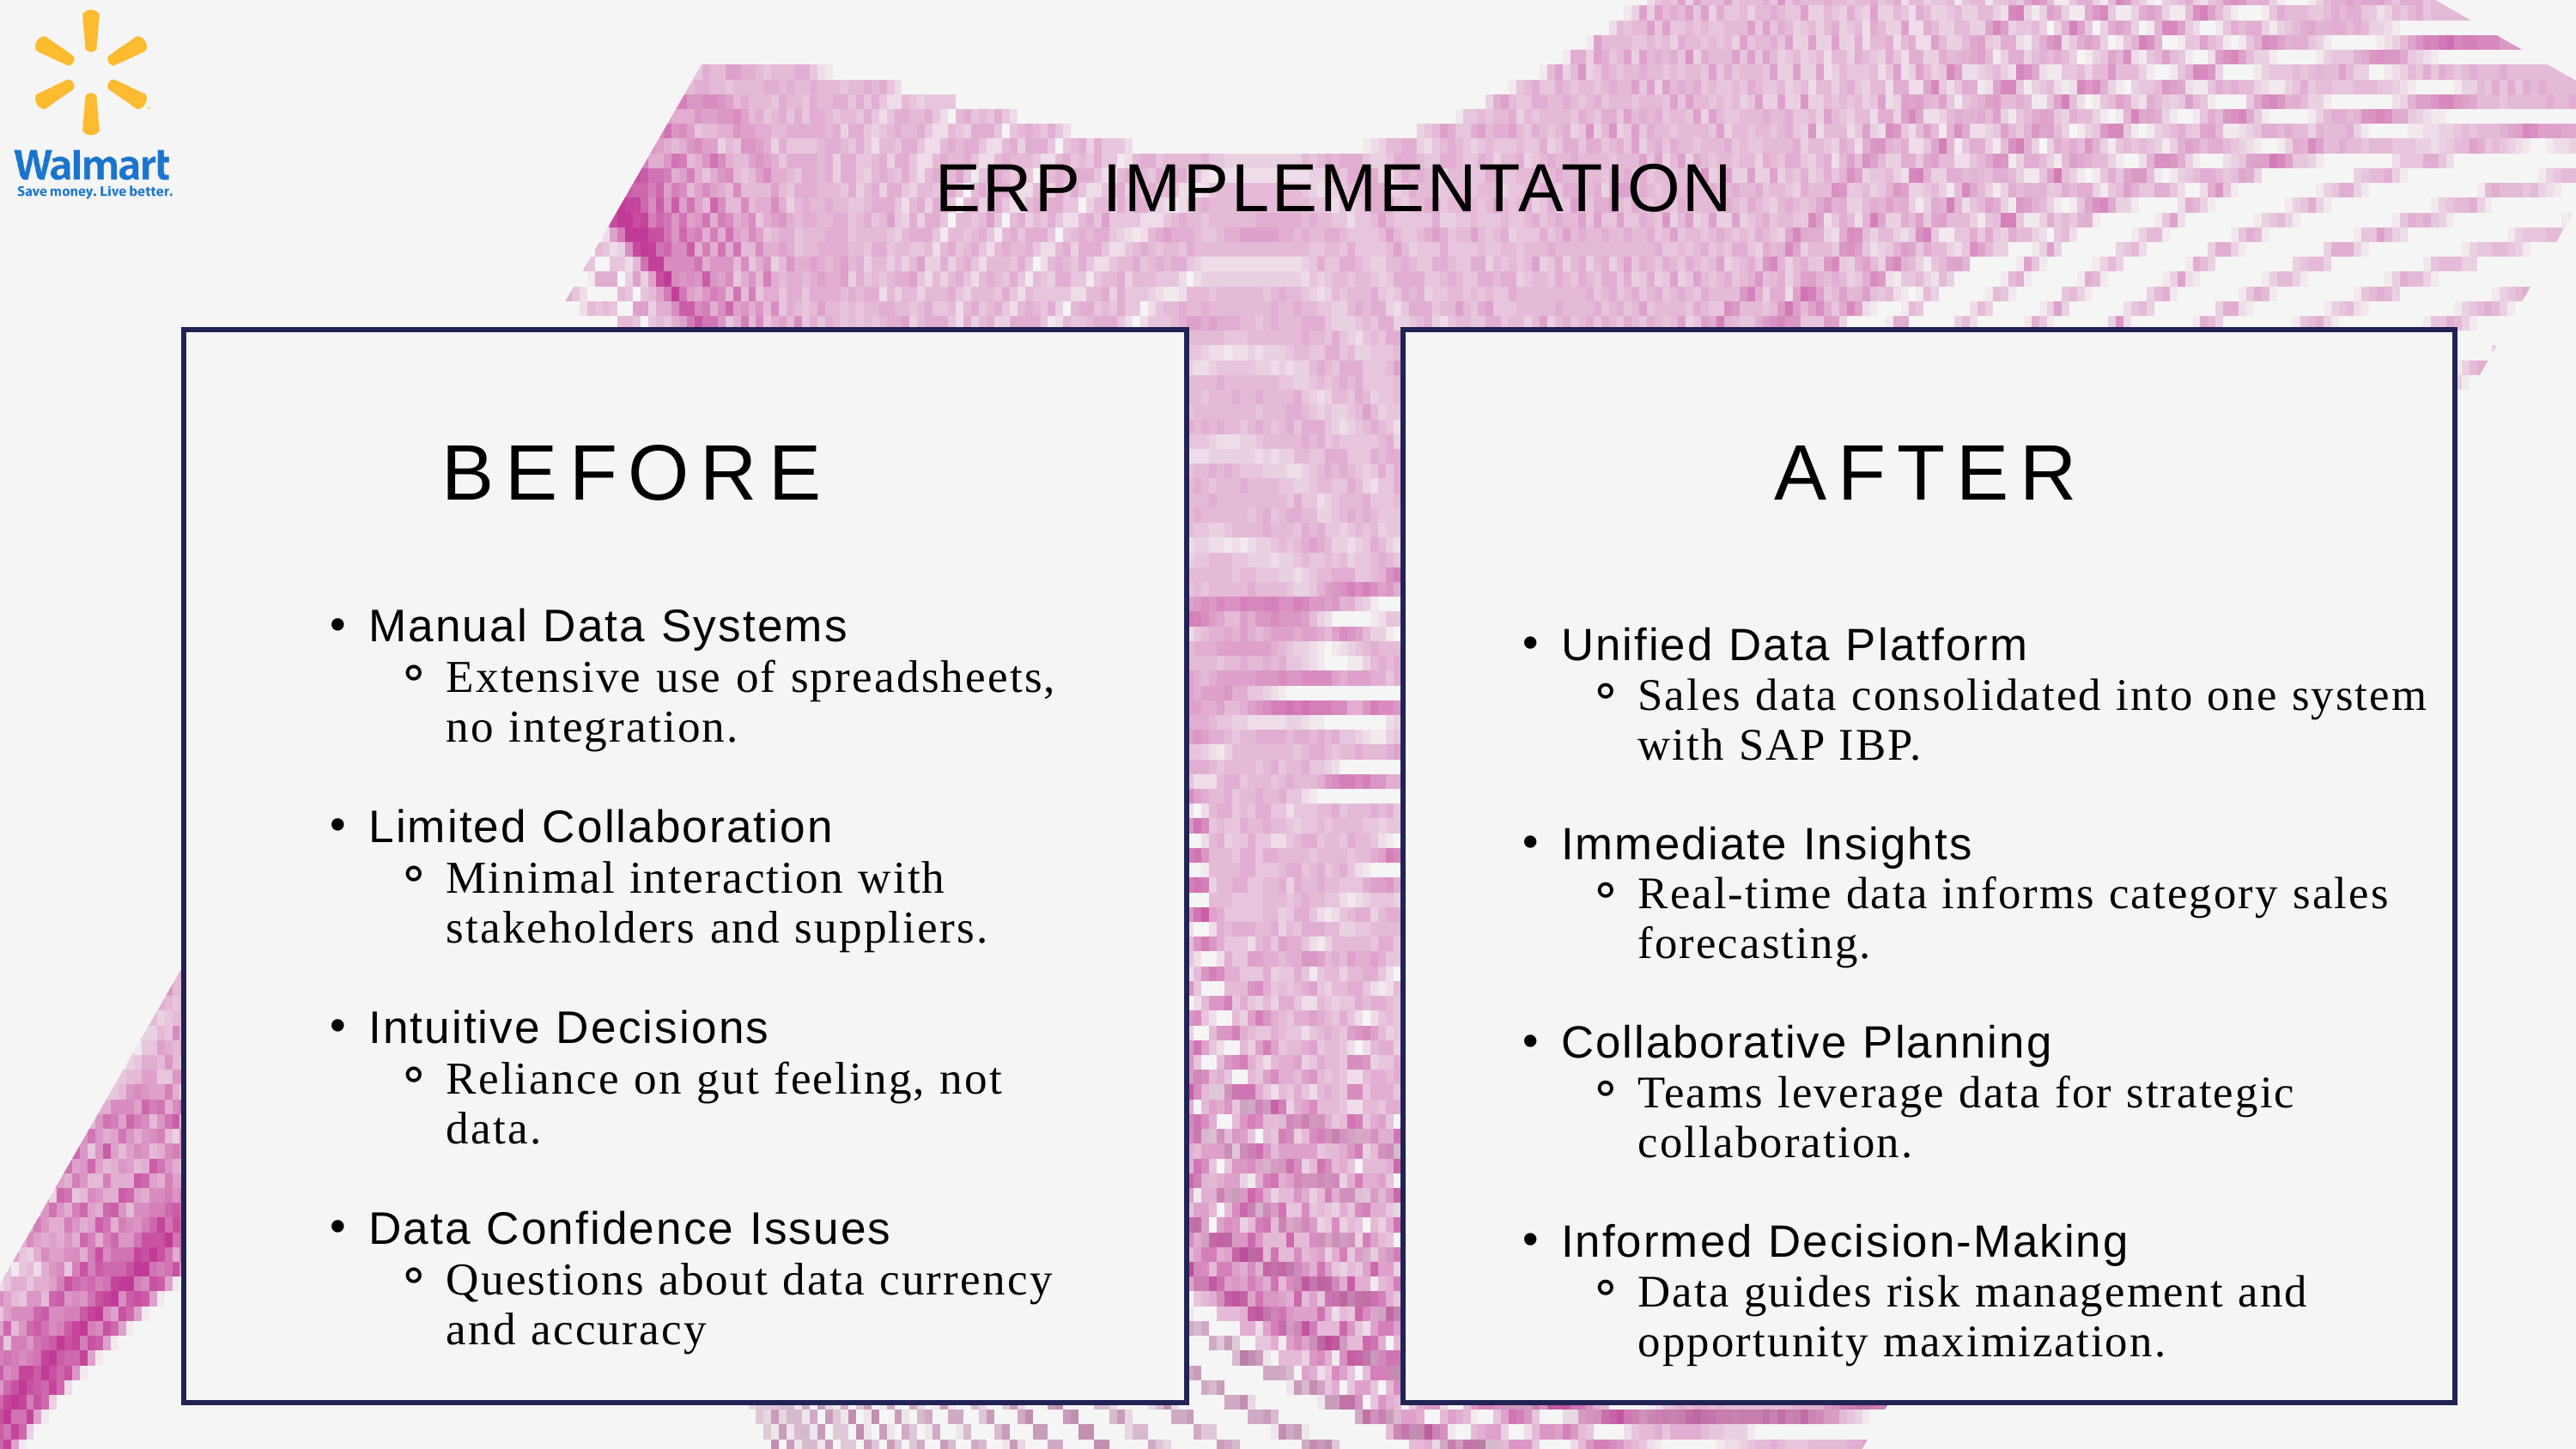

ERP IMPLEMENTATION

BEFORE
AFTER

Unified Data Platform
Sales data consolidated into one system with SAP IBP.

Immediate Insights
Real-time data informs category sales forecasting.

Collaborative Planning
Teams leverage data for strategic collaboration.

Informed Decision-Making
Data guides risk management and opportunity maximization.

Manual Data Systems
Extensive use of spreadsheets, no integration.

Limited Collaboration
Minimal interaction with stakeholders and suppliers.

Intuitive Decisions
Reliance on gut feeling, not data.

Data Confidence Issues
Questions about data currency and accuracy